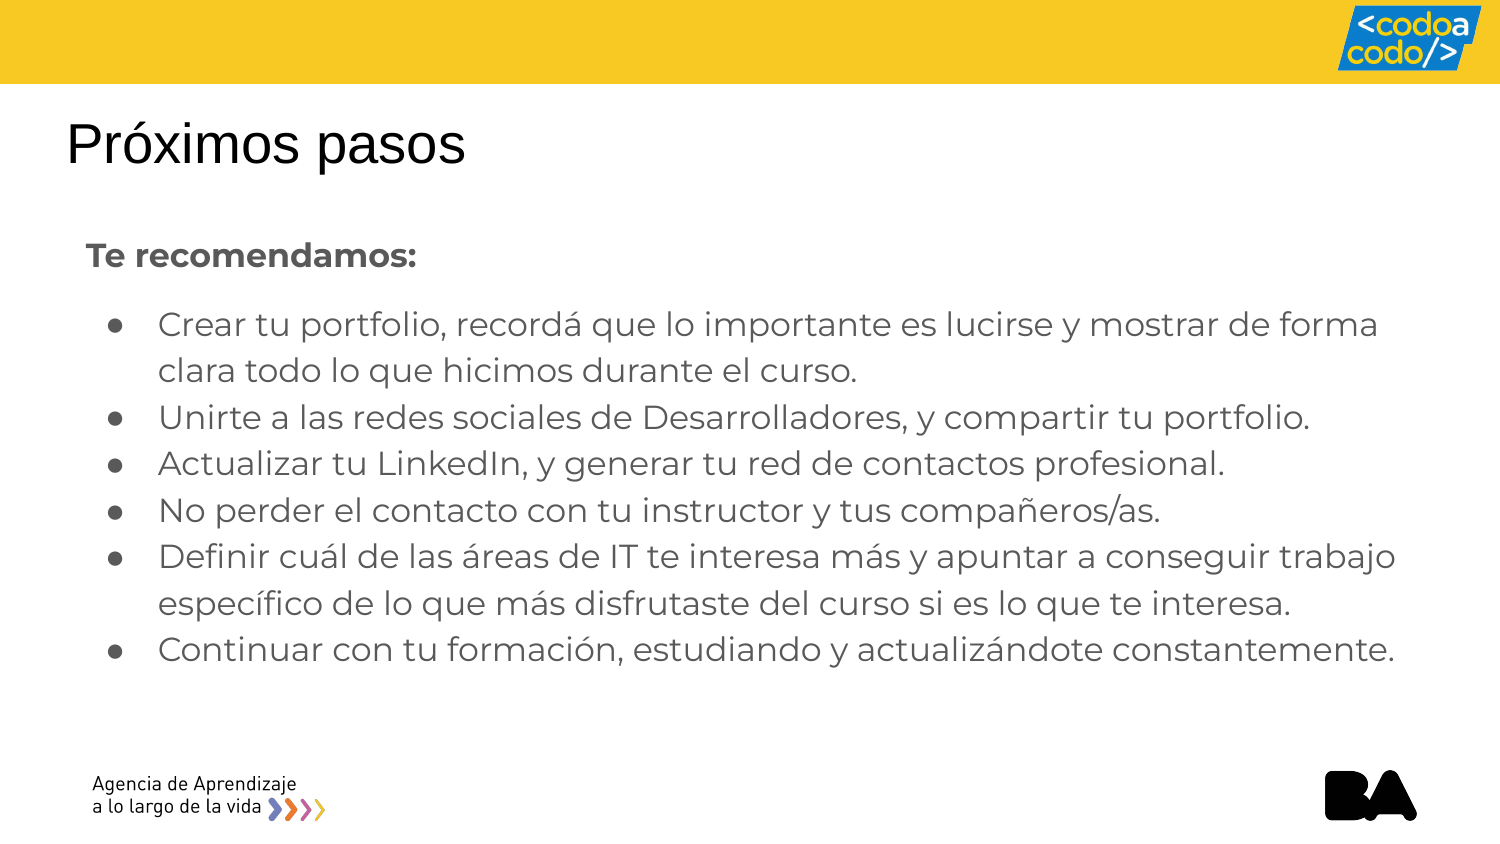

# Próximos pasos
Te recomendamos:
Crear tu portfolio, recordá que lo importante es lucirse y mostrar de forma clara todo lo que hicimos durante el curso.
Unirte a las redes sociales de Desarrolladores, y compartir tu portfolio.
Actualizar tu LinkedIn, y generar tu red de contactos profesional.
No perder el contacto con tu instructor y tus compañeros/as.
Definir cuál de las áreas de IT te interesa más y apuntar a conseguir trabajo específico de lo que más disfrutaste del curso si es lo que te interesa.
Continuar con tu formación, estudiando y actualizándote constantemente.